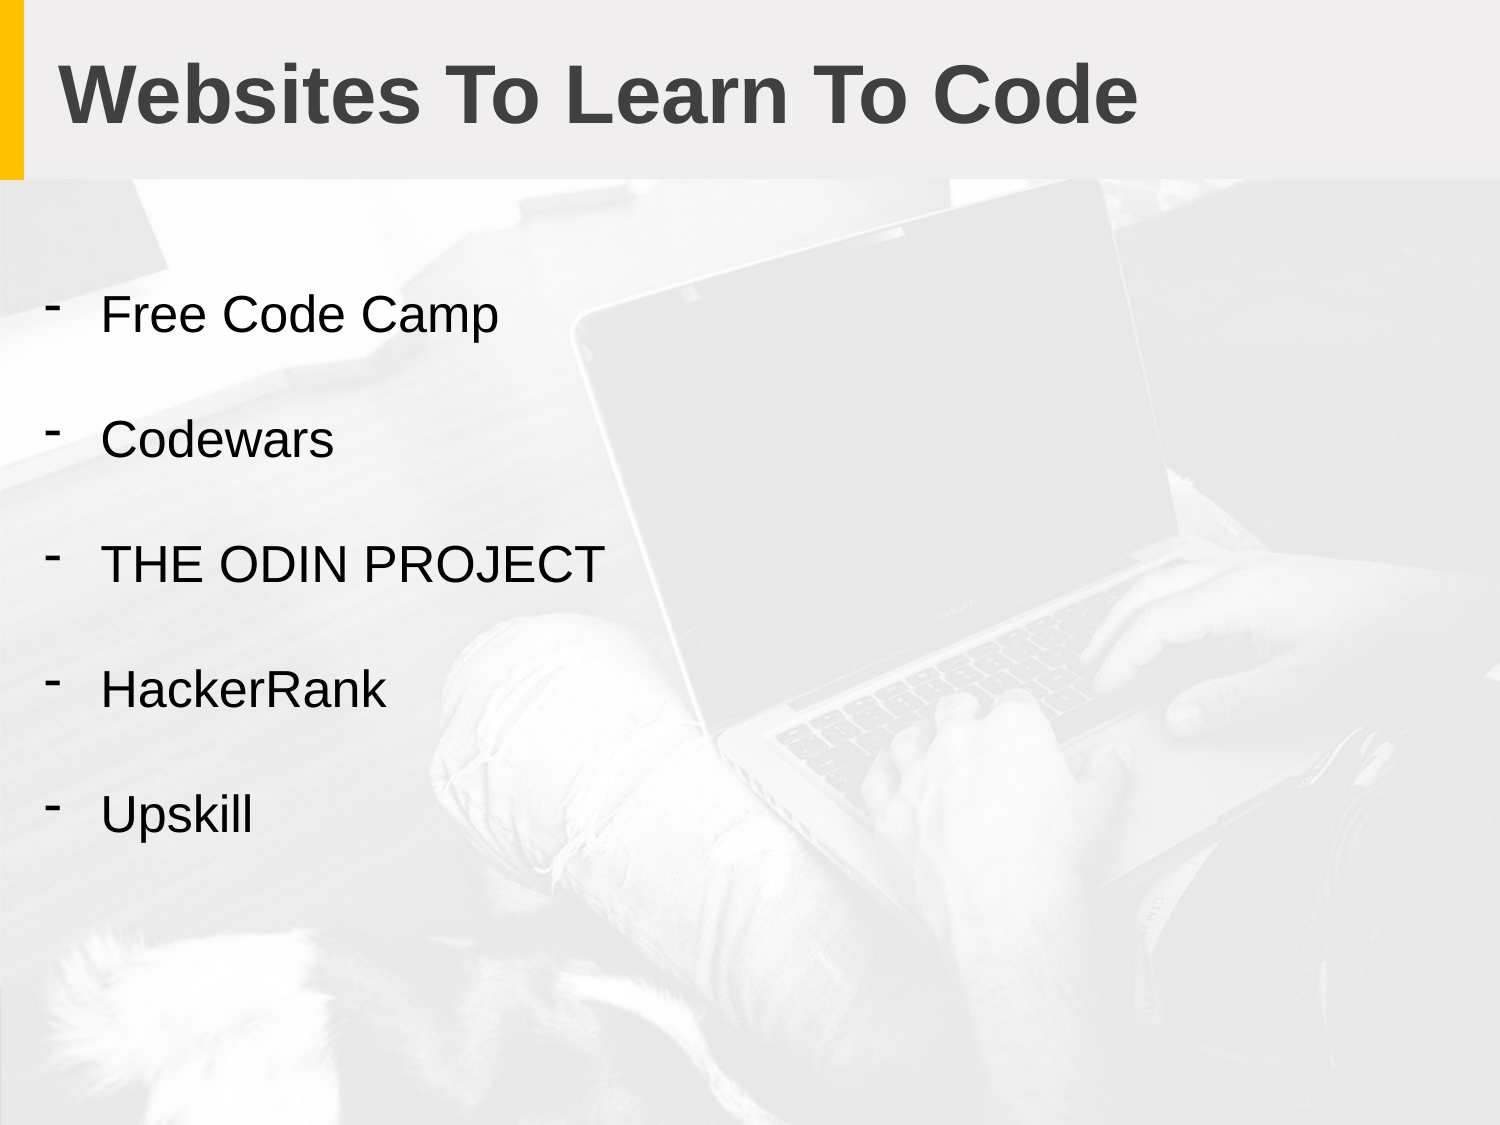

# Websites To Learn To Code
Free Code Camp

Codewars

THE ODIN PROJECT

HackerRank

Upskill